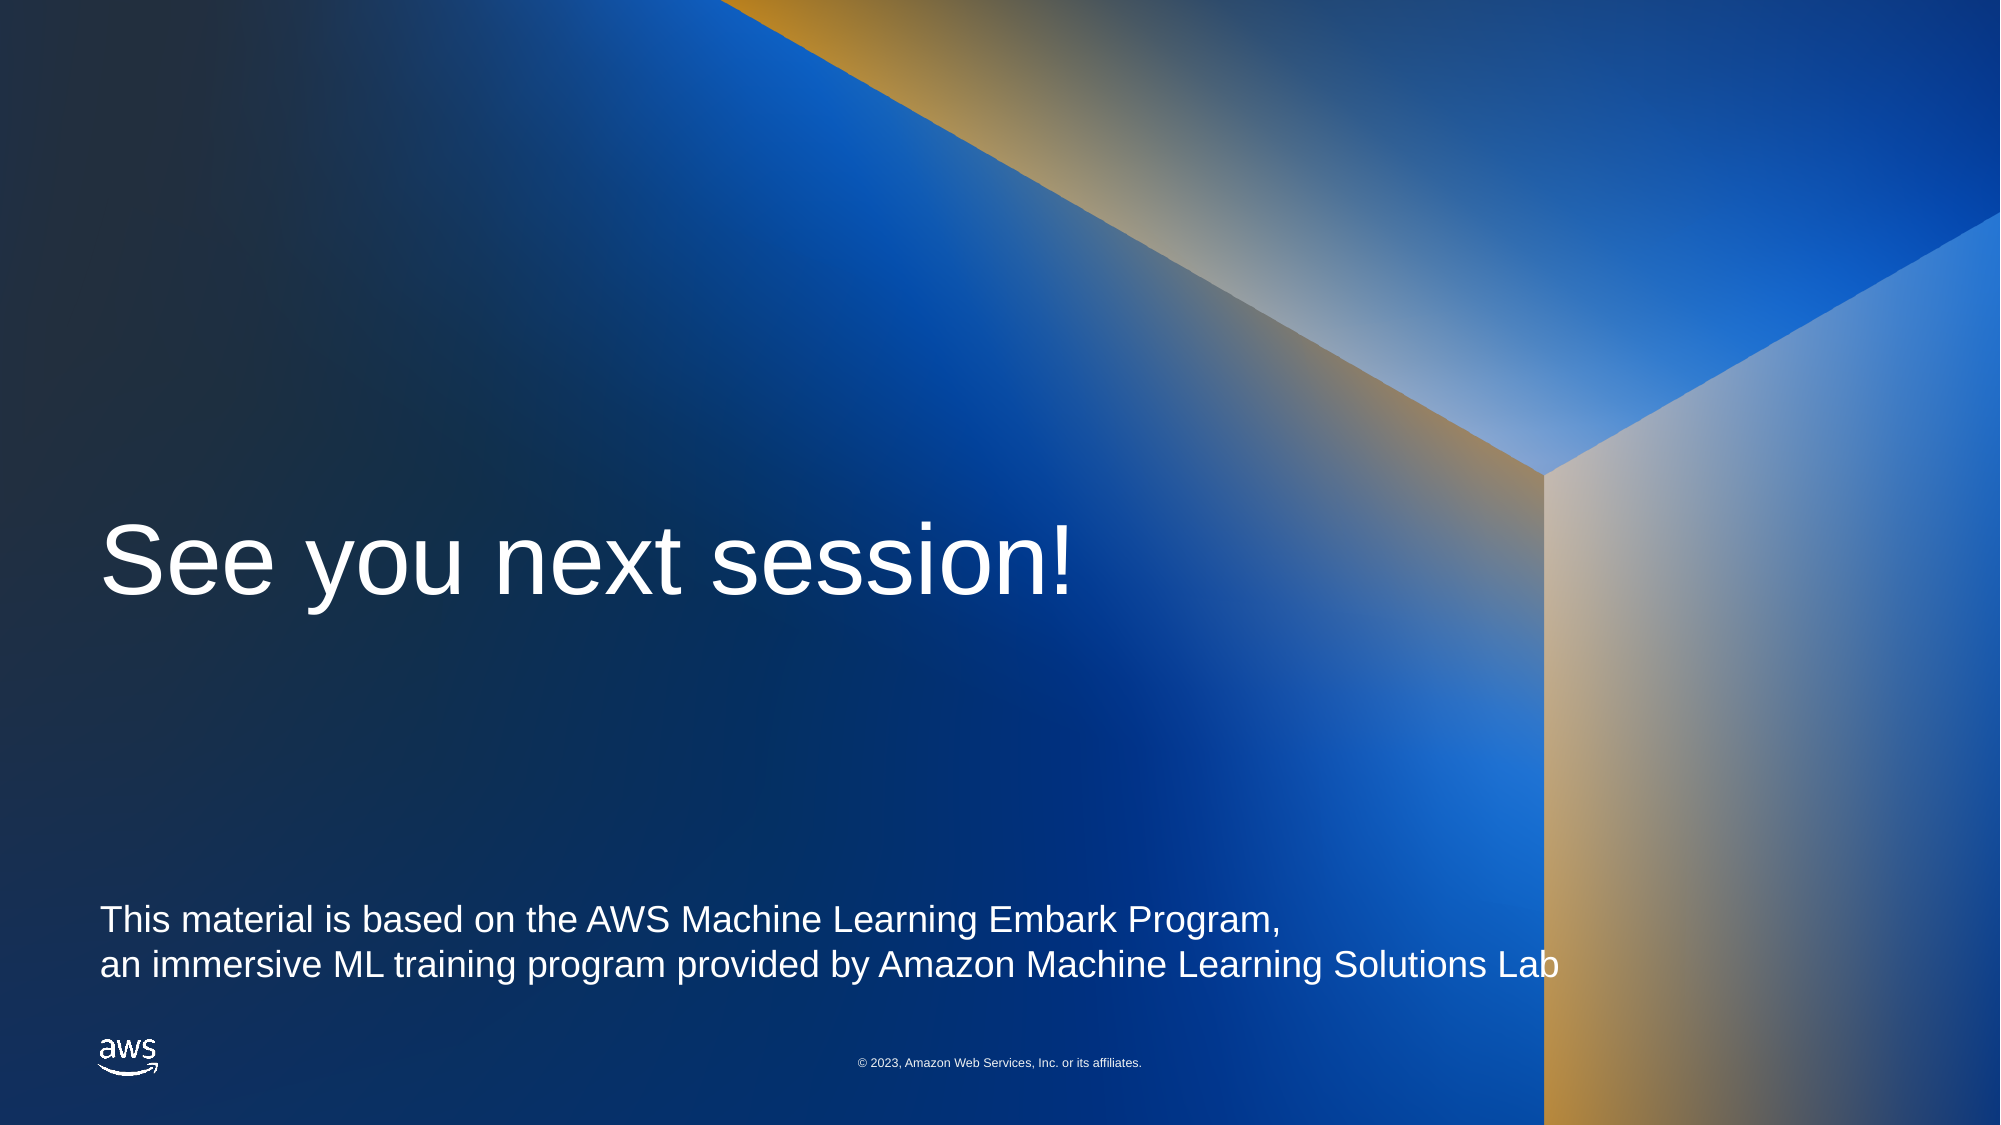

# See you next session!
This material is based on the AWS Machine Learning Embark Program,
an immersive ML training program provided by Amazon Machine Learning Solutions Lab